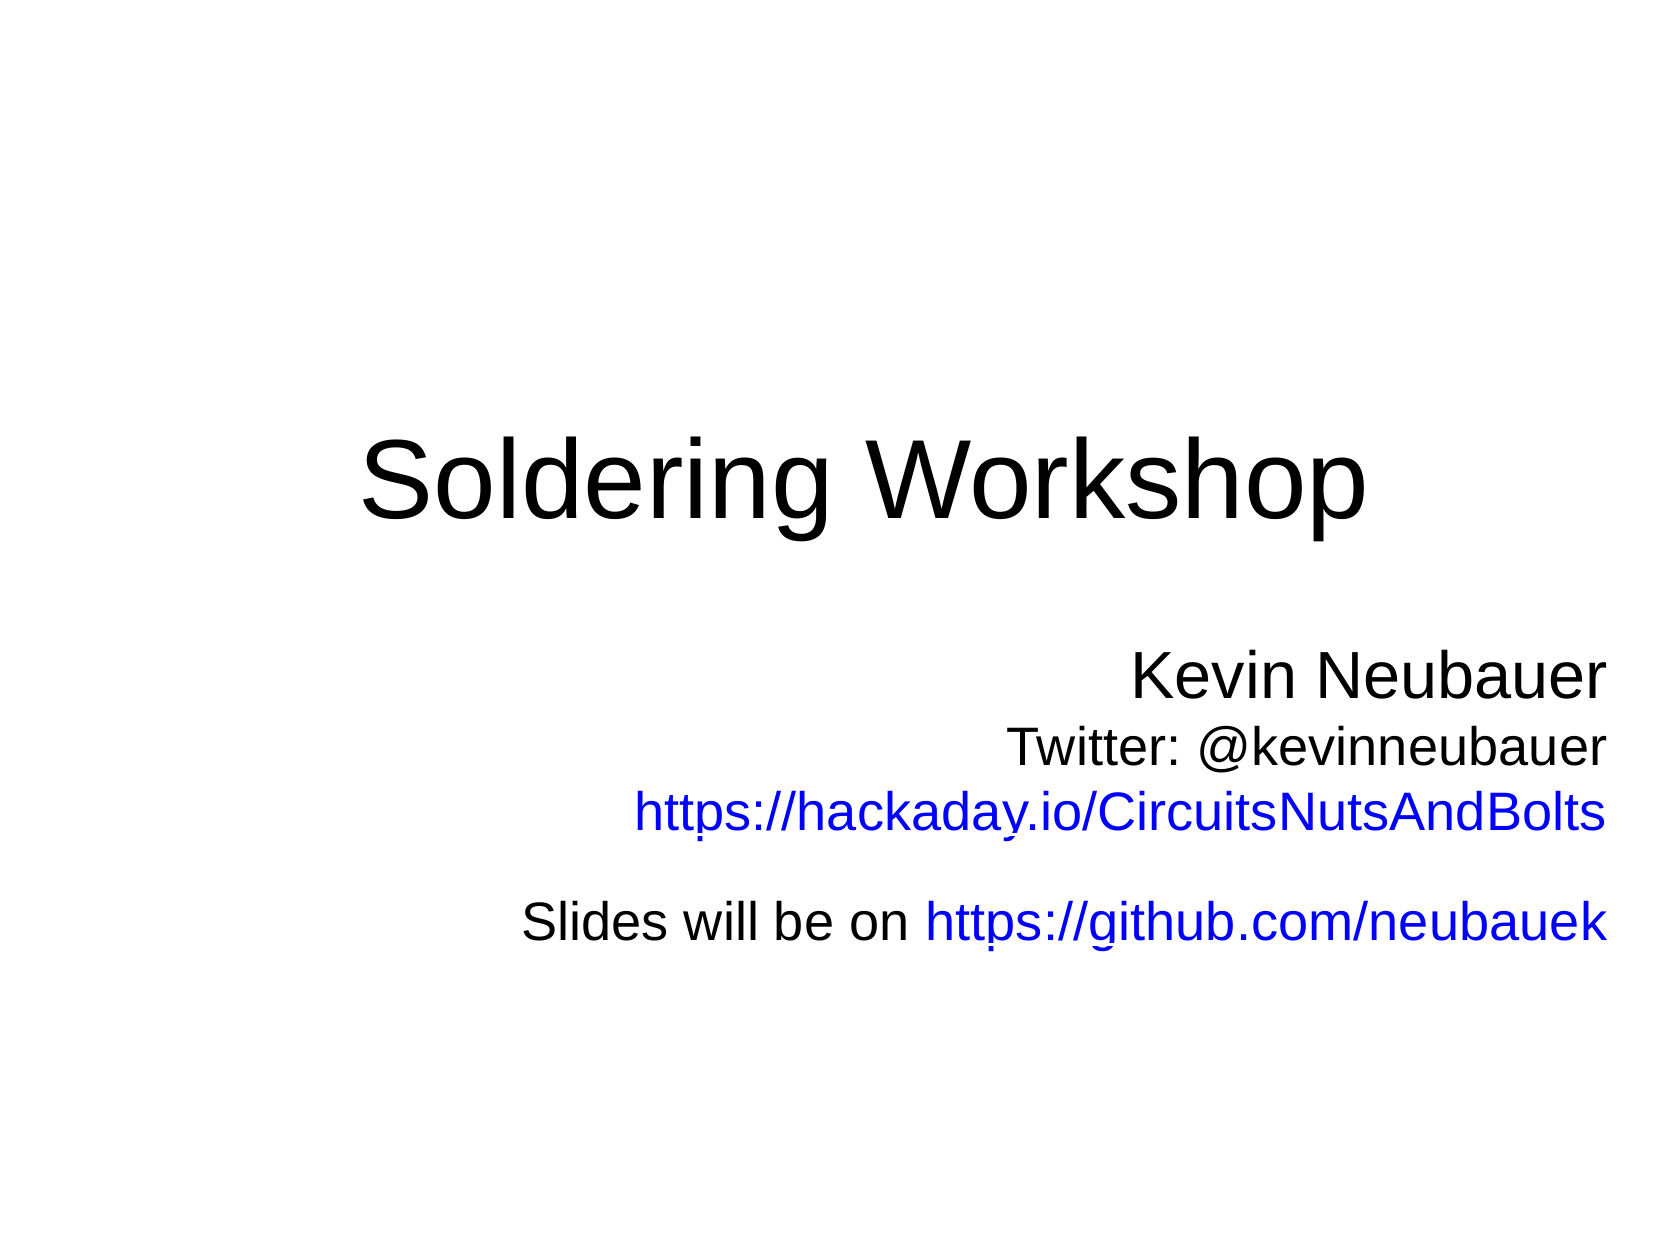

Soldering Workshop

Kevin Neubauer
Twitter: @kevinneubauer
https://hackaday.io/CircuitsNutsAndBolts

Slides will be on https://github.com/neubauek